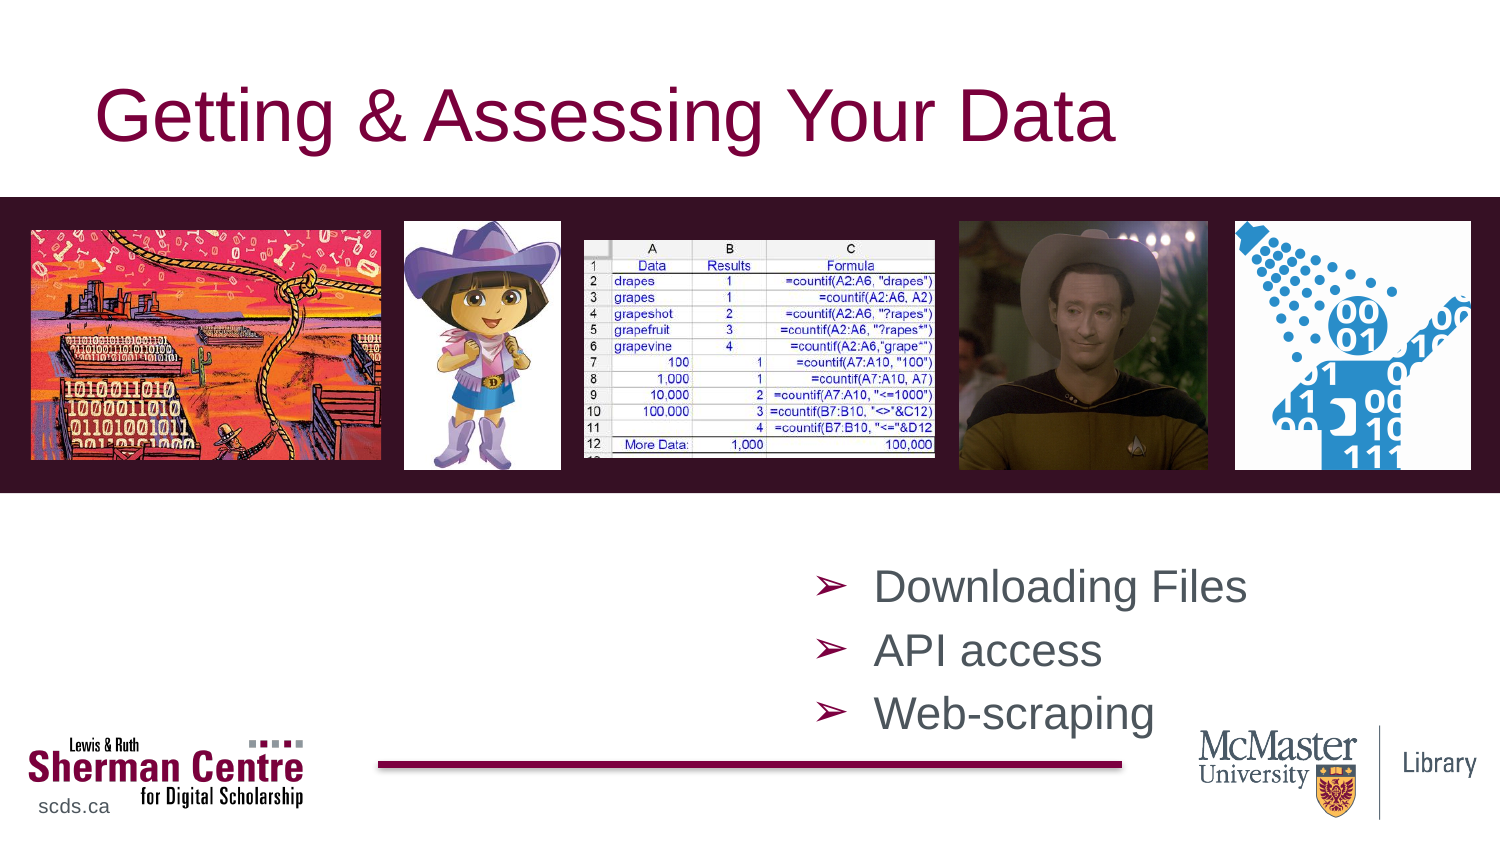

# Getting & Assessing Your Data
Downloading Files
API access
Web-scraping